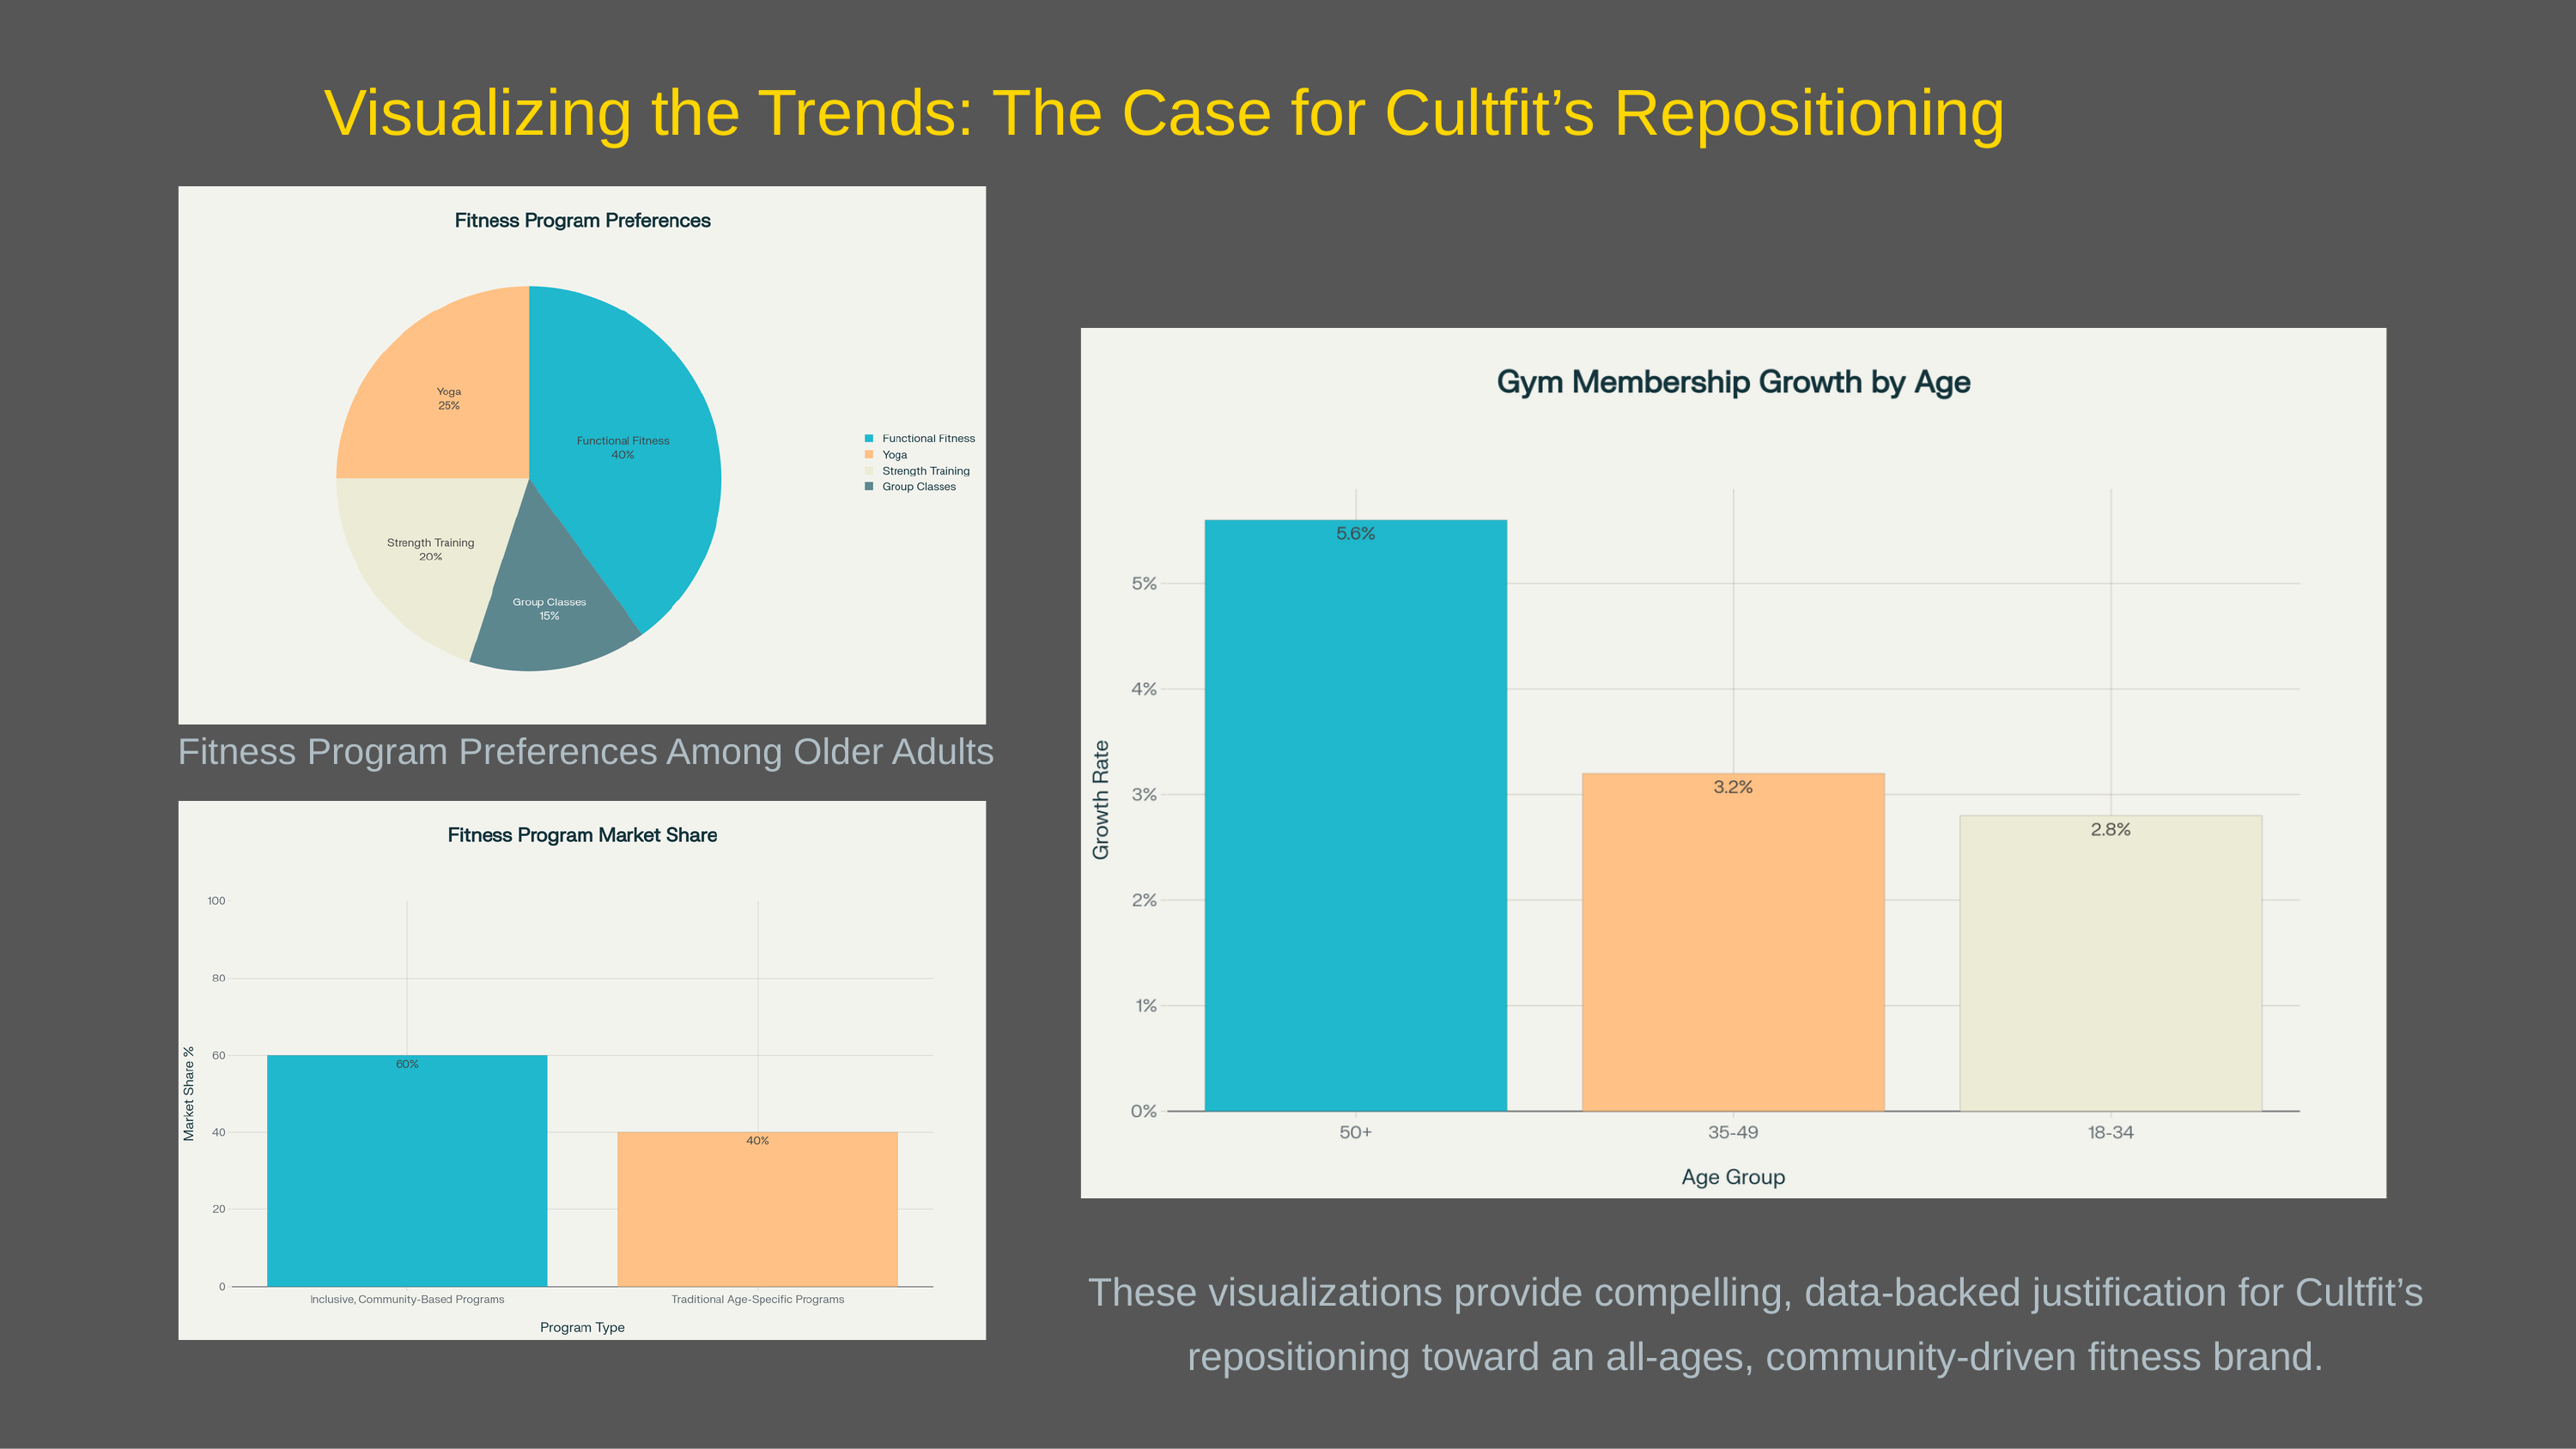

Visualizing the Trends: The Case for Cultfit’s Repositioning

Fitness Program Preferences Among Older Adults

These visualizations provide compelling, data-backed justification for Cultfit’s repositioning toward an all-ages, community-driven fitness brand.